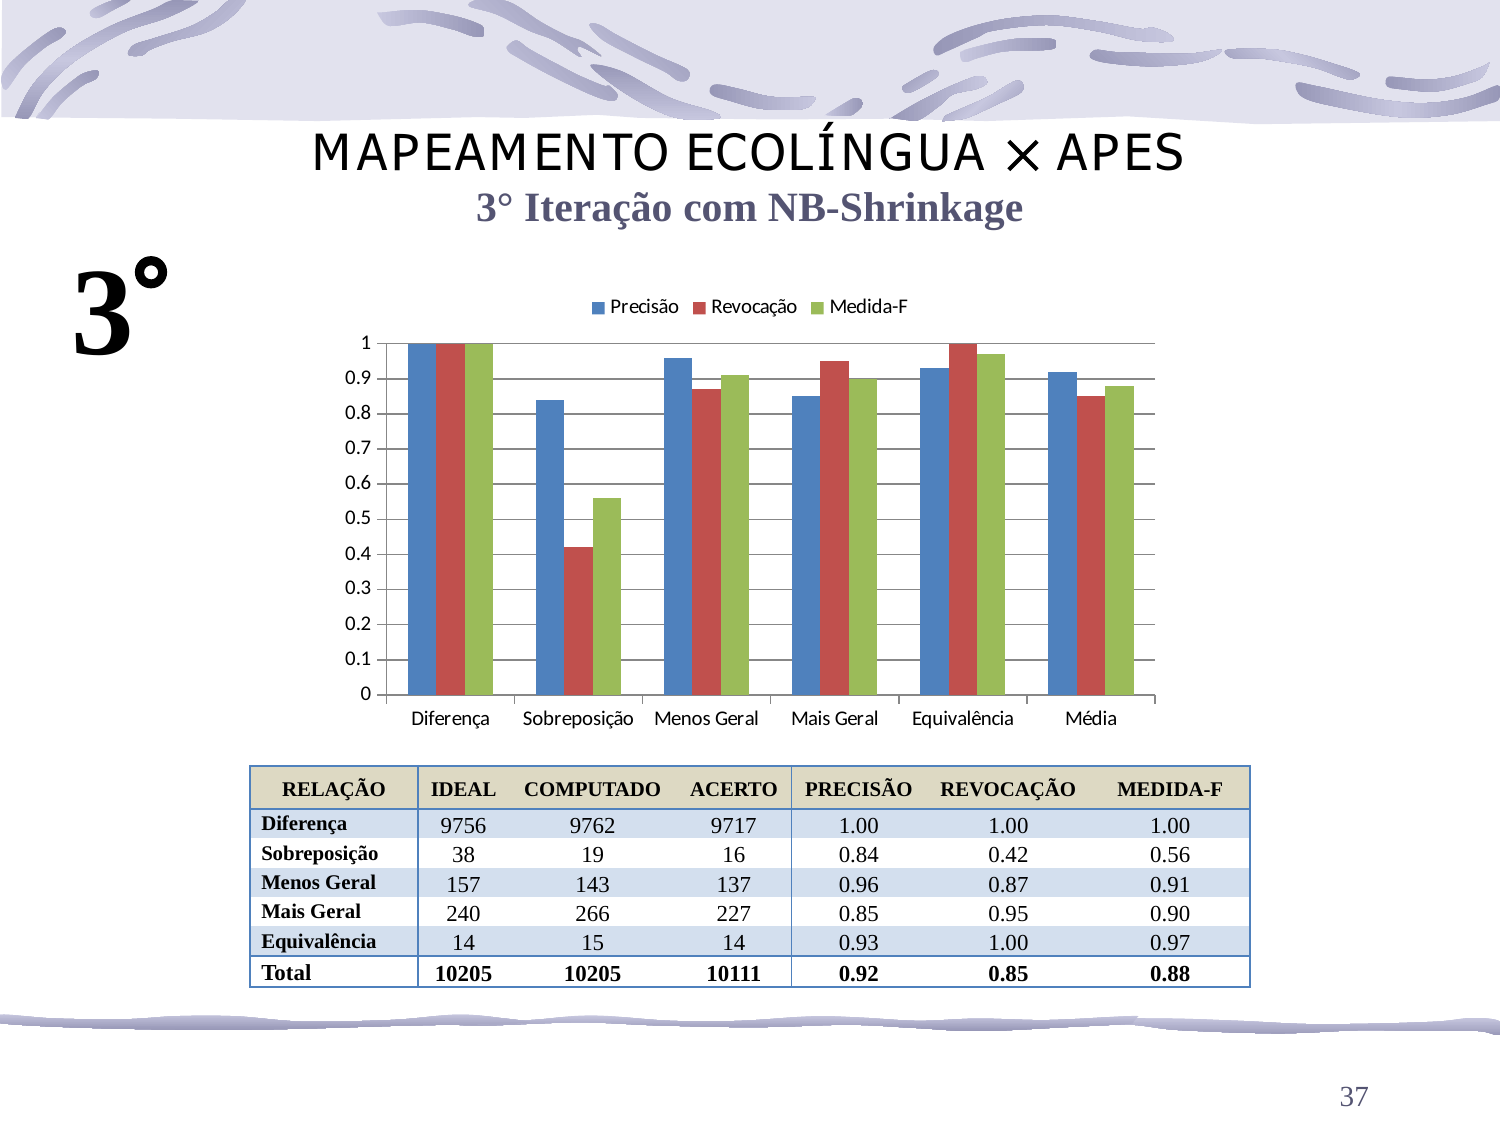

MAPEAMENTO ECOLÍNGUA × APES
3° Iteração com NB-Shrinkage

3°

### Chart

| Category | Precisão | Revocação | Medida-F |
|---|---|---|---|
| Diferença | 1.0 | 1.0 | 1.0 |
| Sobreposição | 0.8400000000000006 | 0.4200000000000003 | 0.56 |
| Menos Geral | 0.9600000000000006 | 0.8700000000000028 | 0.91 |
| Mais Geral | 0.8500000000000006 | 0.9500000000000006 | 0.9 |
| Equivalência | 0.93 | 1.0 | 0.9700000000000006 |
| Média | 0.92 | 0.8500000000000006 | 0.88 |
| RELAÇÃO | IDEAL | COMPUTADO | ACERTO | PRECISÃO | REVOCAÇÃO | MEDIDA-F |
| --- | --- | --- | --- | --- | --- | --- |
| Diferença | 9756 | 9762 | 9717 | 1.00 | 1.00 | 1.00 |
| Sobreposição | 38 | 19 | 16 | 0.84 | 0.42 | 0.56 |
| Menos Geral | 157 | 143 | 137 | 0.96 | 0.87 | 0.91 |
| Mais Geral | 240 | 266 | 227 | 0.85 | 0.95 | 0.90 |
| Equivalência | 14 | 15 | 14 | 0.93 | 1.00 | 0.97 |
| Total | 10205 | 10205 | 10111 | 0.92 | 0.85 | 0.88 |
37